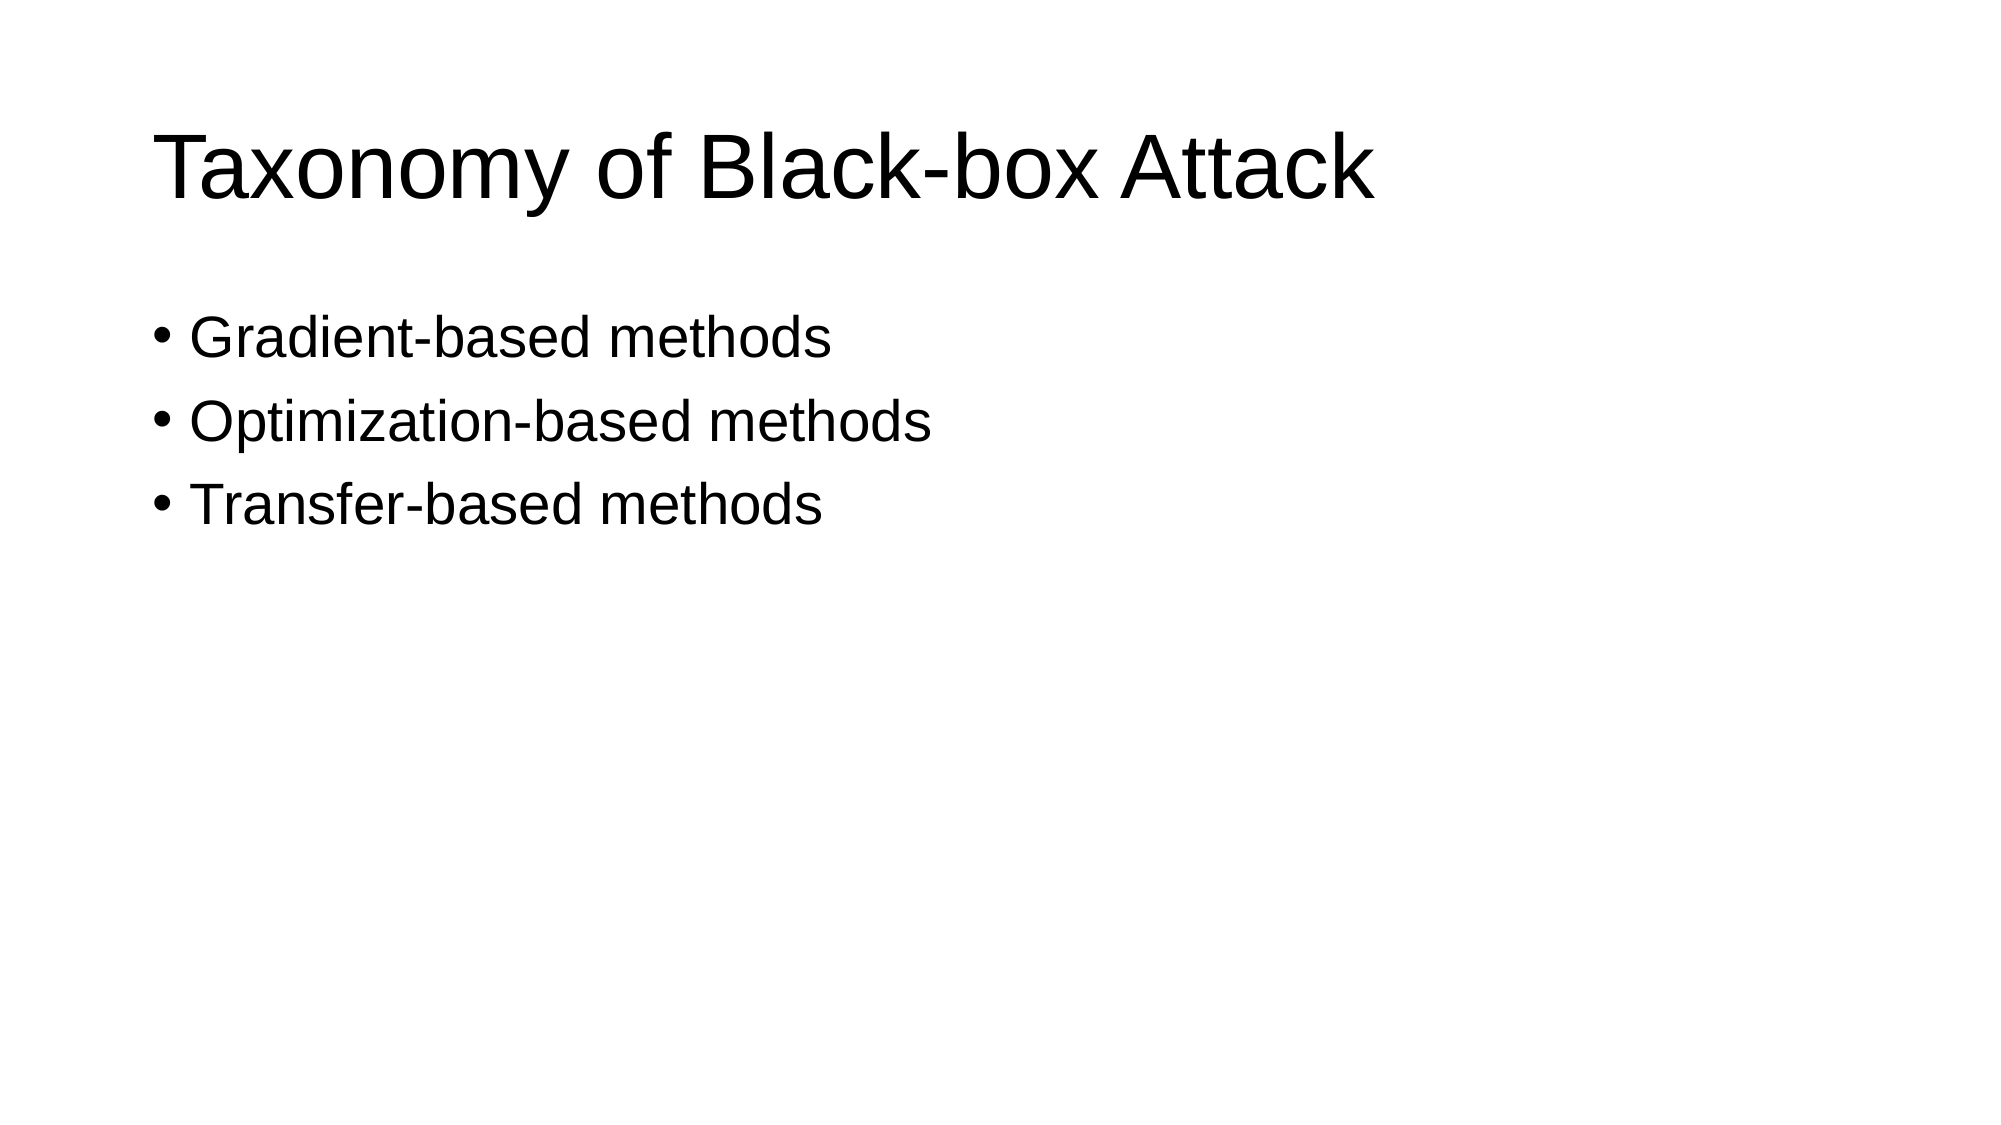

# Taxonomy of Black-box Attack
Gradient-based methods
Optimization-based methods
Transfer-based methods